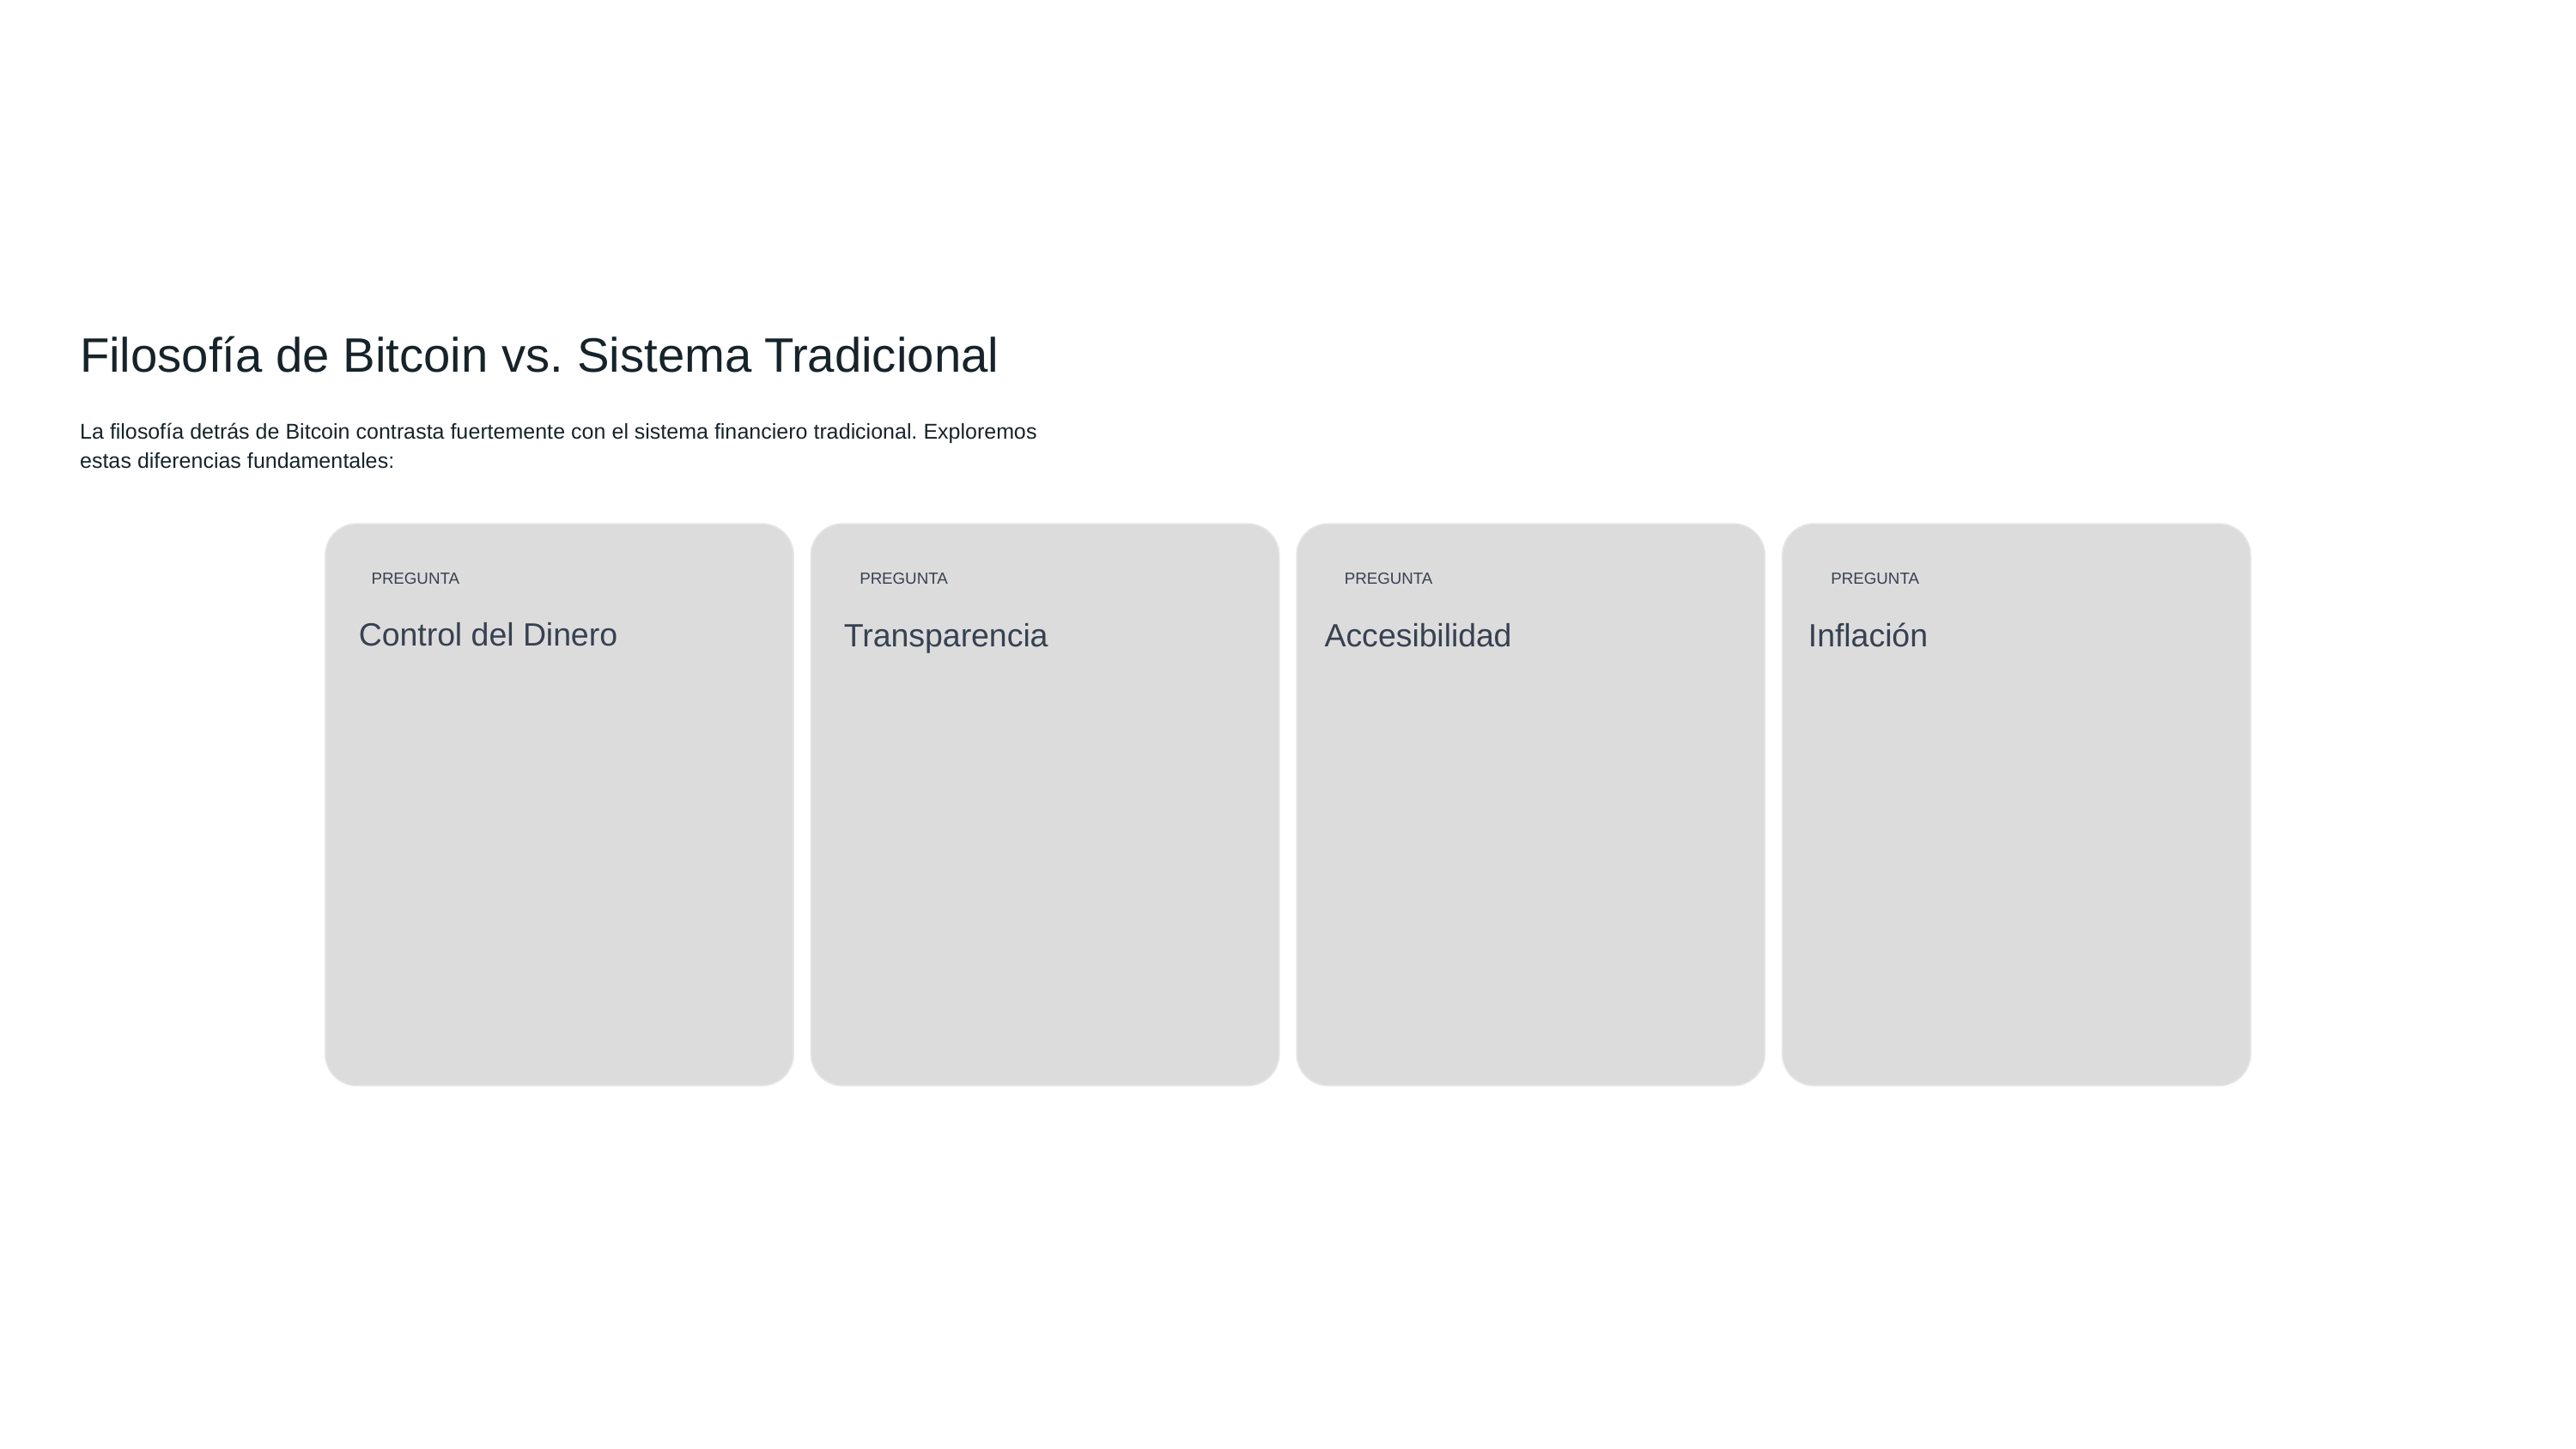

Filosofía de Bitcoin vs. Sistema Tradicional

La filosofía detrás de Bitcoin contrasta fuertemente con el sistema financiero tradicional. Exploremos
estas diferencias fundamentales:

PREGUNTA
Control del Dinero
PREGUNTA
PREGUNTA
PREGUNTA
Transparencia                               Accesibilidad                                 Inflación